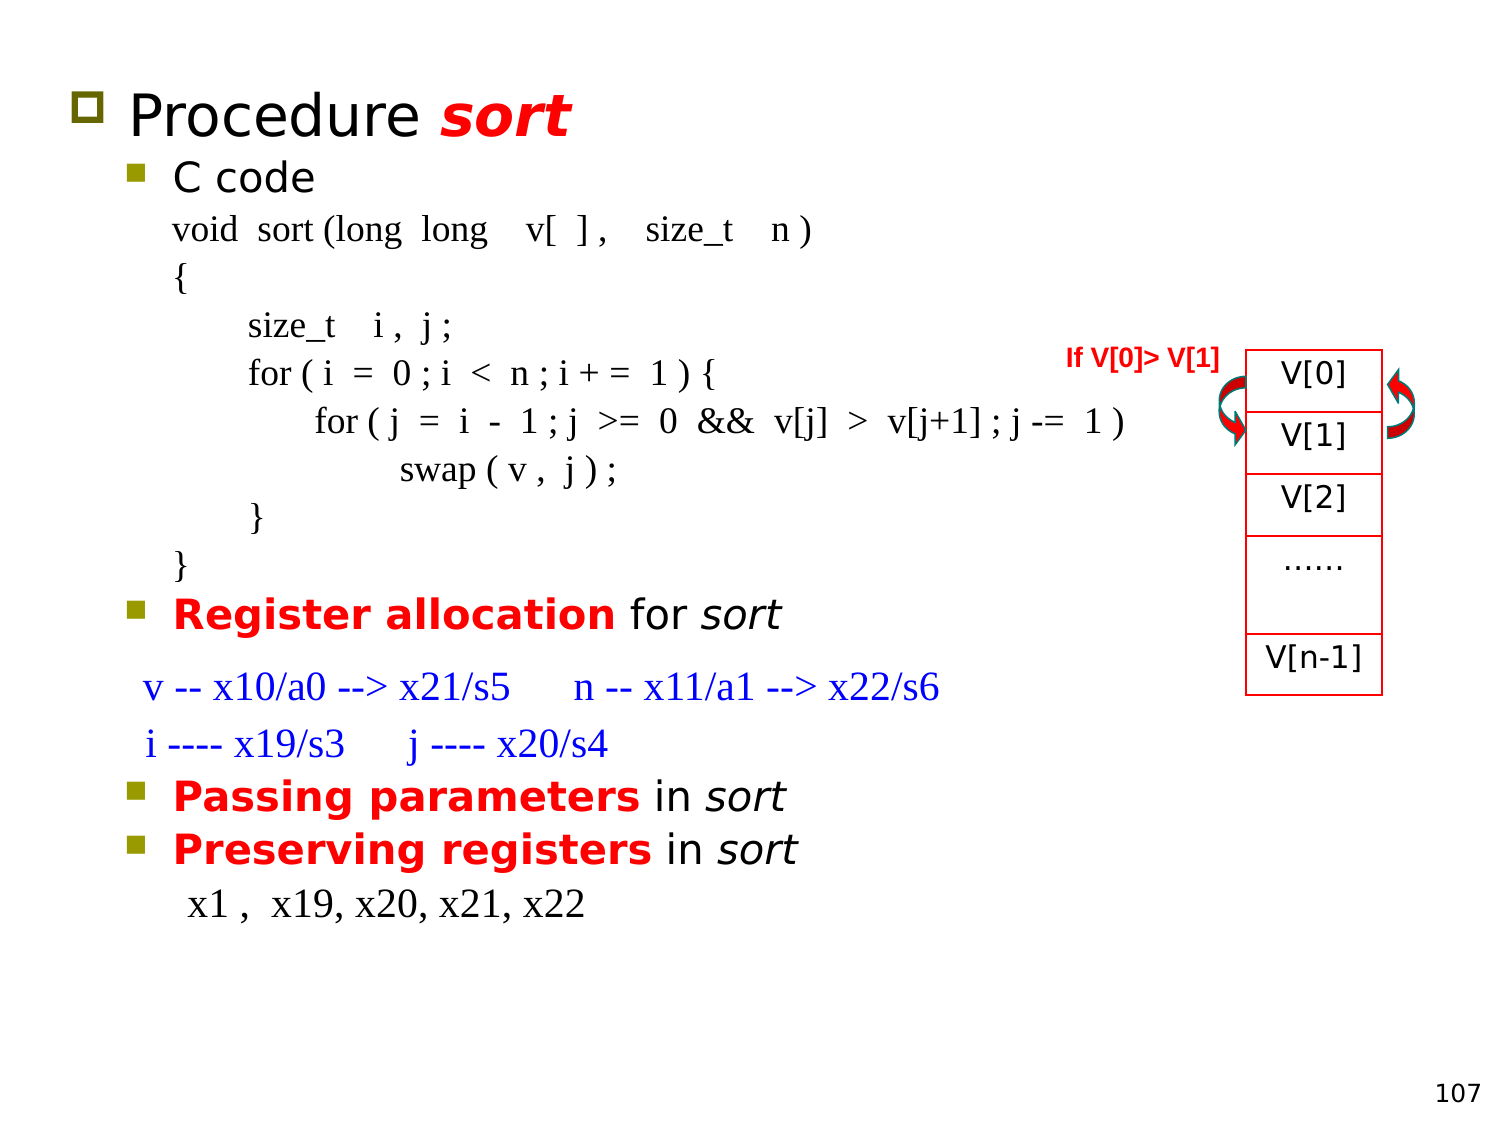

Procedure sort
 C code
     void  sort (long  long    v[  ] ,    size_t    n )
     {
             size_t    i ,  j ;
             for ( i  =  0 ; i  <  n ; i + =  1 ) {
                    for ( j  =  i  -  1 ; j  >=  0  &&  v[j]  >  v[j+1] ; j -=  1 )
                             swap ( v ,  j ) ;
             }
     }
 Register allocation for sort
 v -- x10/a0 --> x21/s5      n -- x11/a1 --> x22/s6
  i ---- x19/s3      j ---- x20/s4
 Passing parameters in sort
 Preserving registers in sort
      x1 ,  x19, x20, x21, x22

If V[0]> V[1]
| V[0] |
| --- |
| V[1] |
| V[2] |
| …… |
| V[n-1] |

107